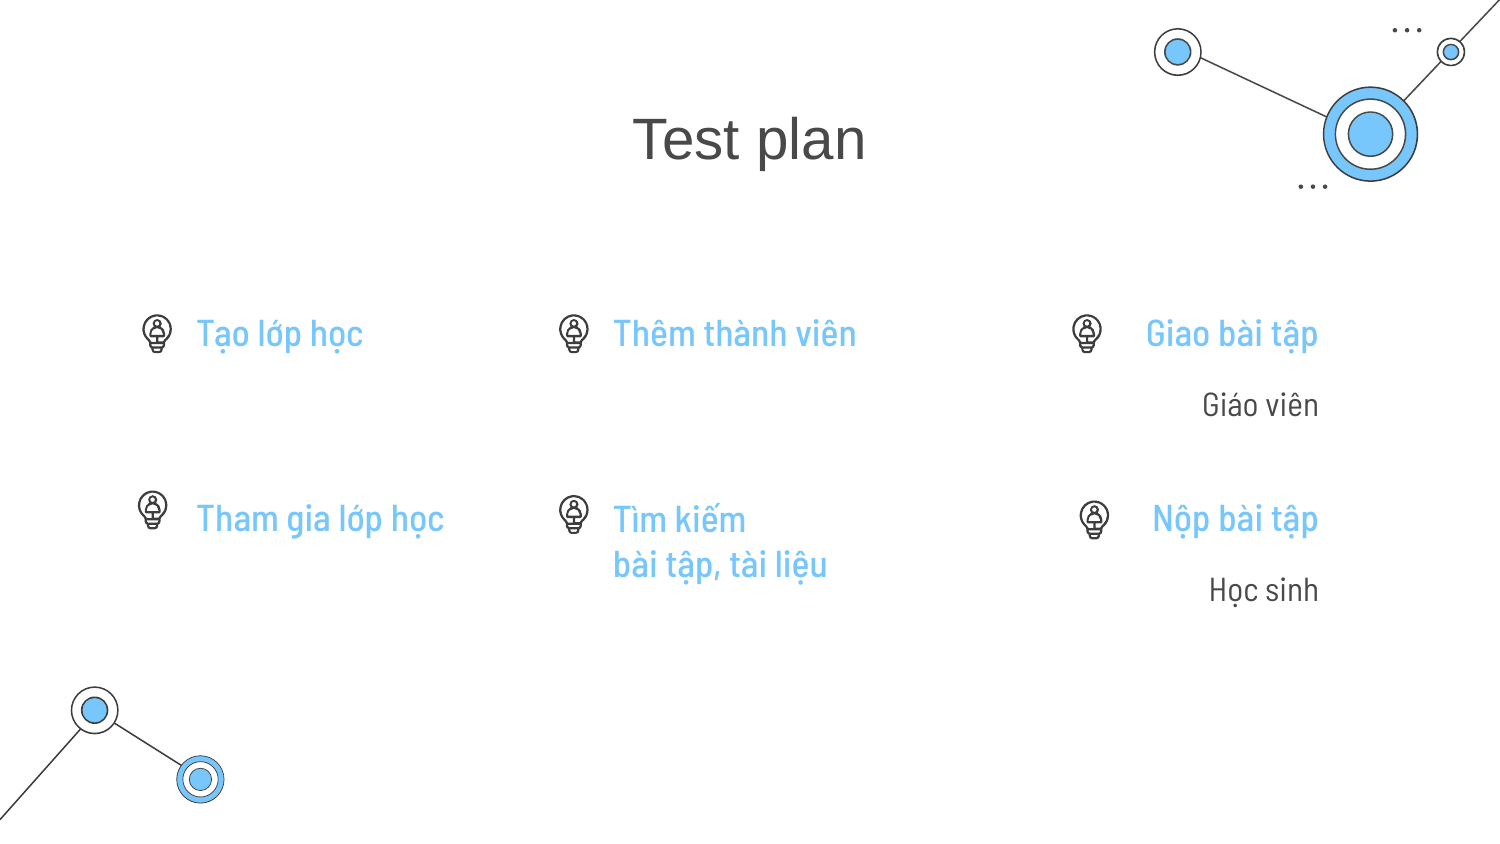

# Test plan
Tạo lớp học
Thêm thành viên
Giao bài tập

Giáo viên
Tham gia lớp học
Nộp bài tập
Tìm kiếm
bài tập, tài liệu

Học sinh